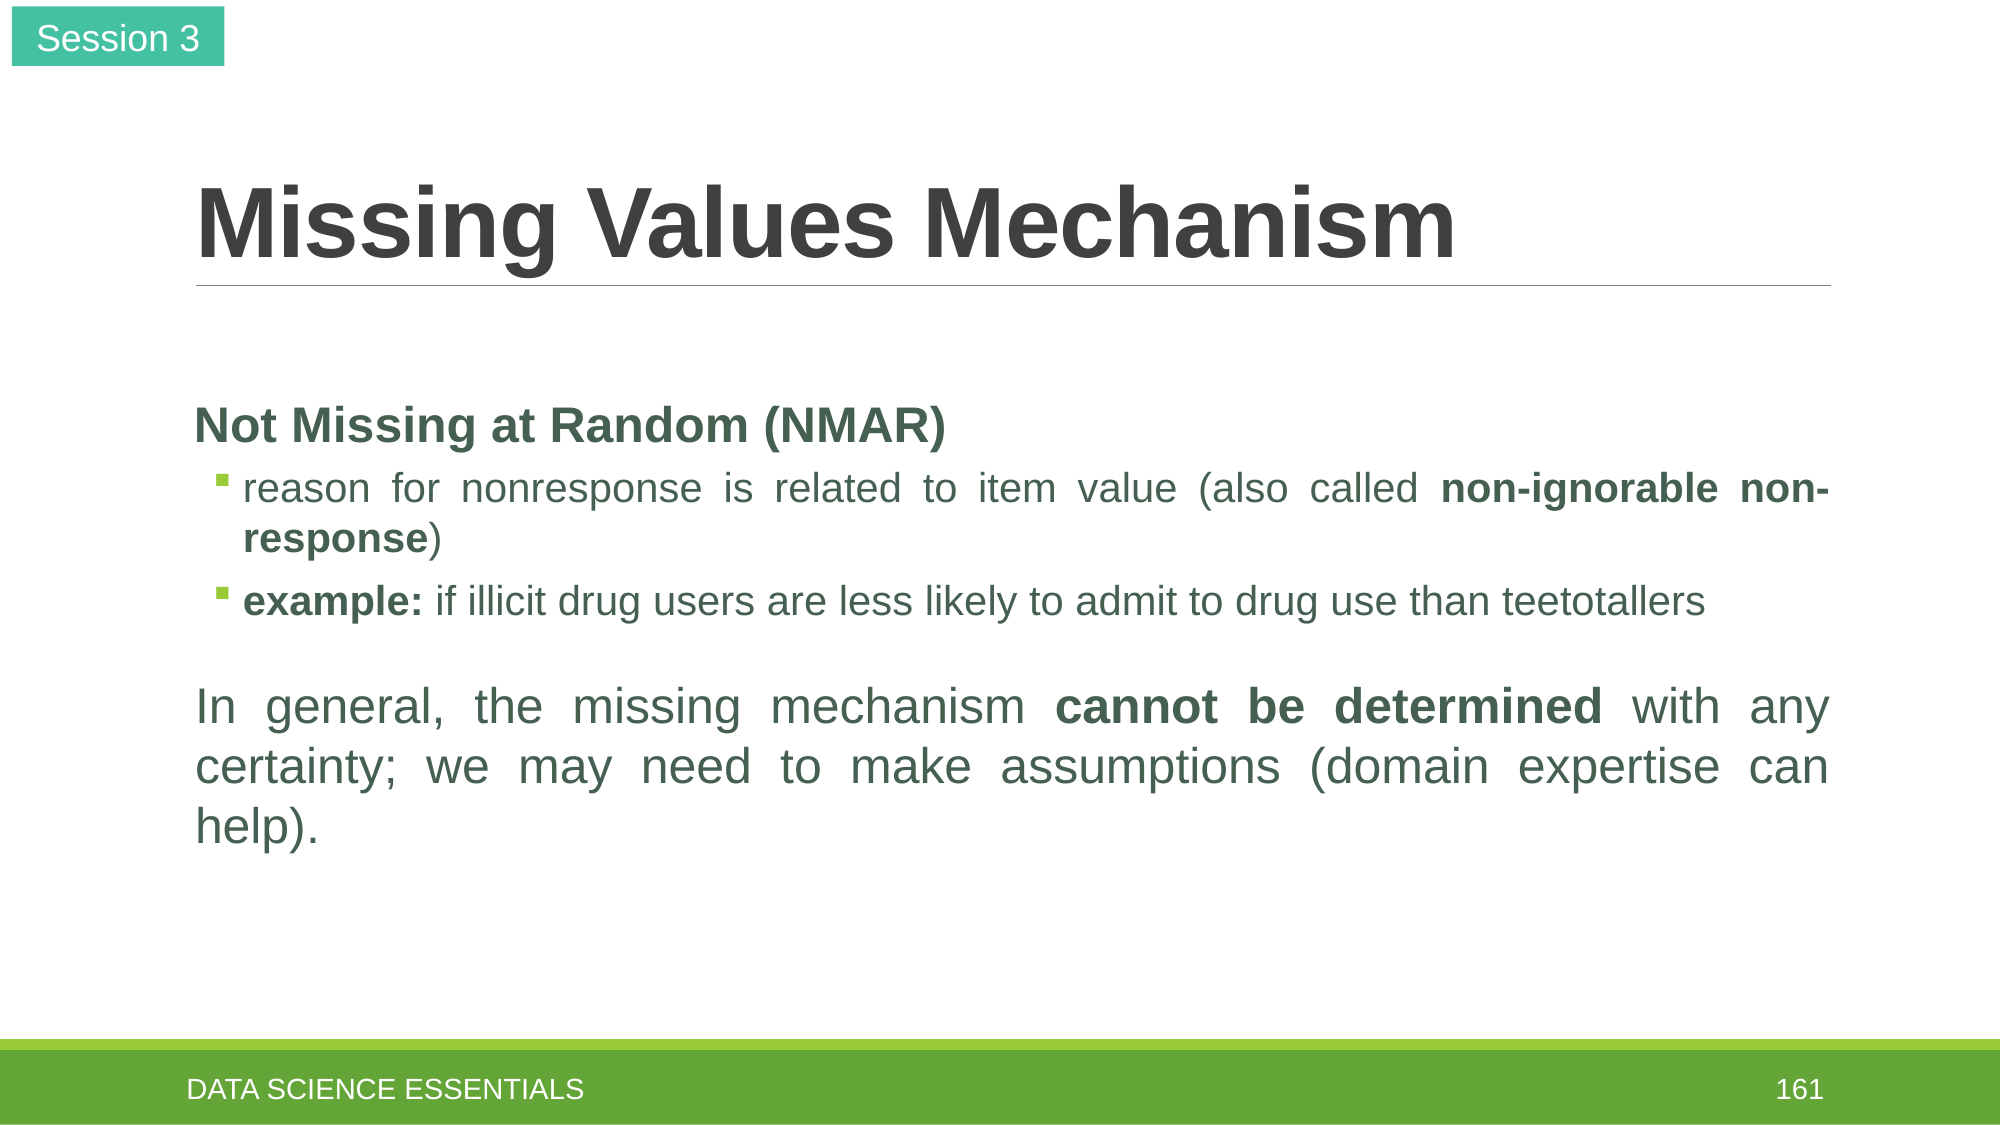

Session 3
# Missing Values Mechanism
 Not Missing at Random (NMAR)
reason for nonresponse is related to item value (also called non-ignorable non-response)
example: if illicit drug users are less likely to admit to drug use than teetotallers
In general, the missing mechanism cannot be determined with any certainty; we may need to make assumptions (domain expertise can help).

DATA SCIENCE ESSENTIALS
161